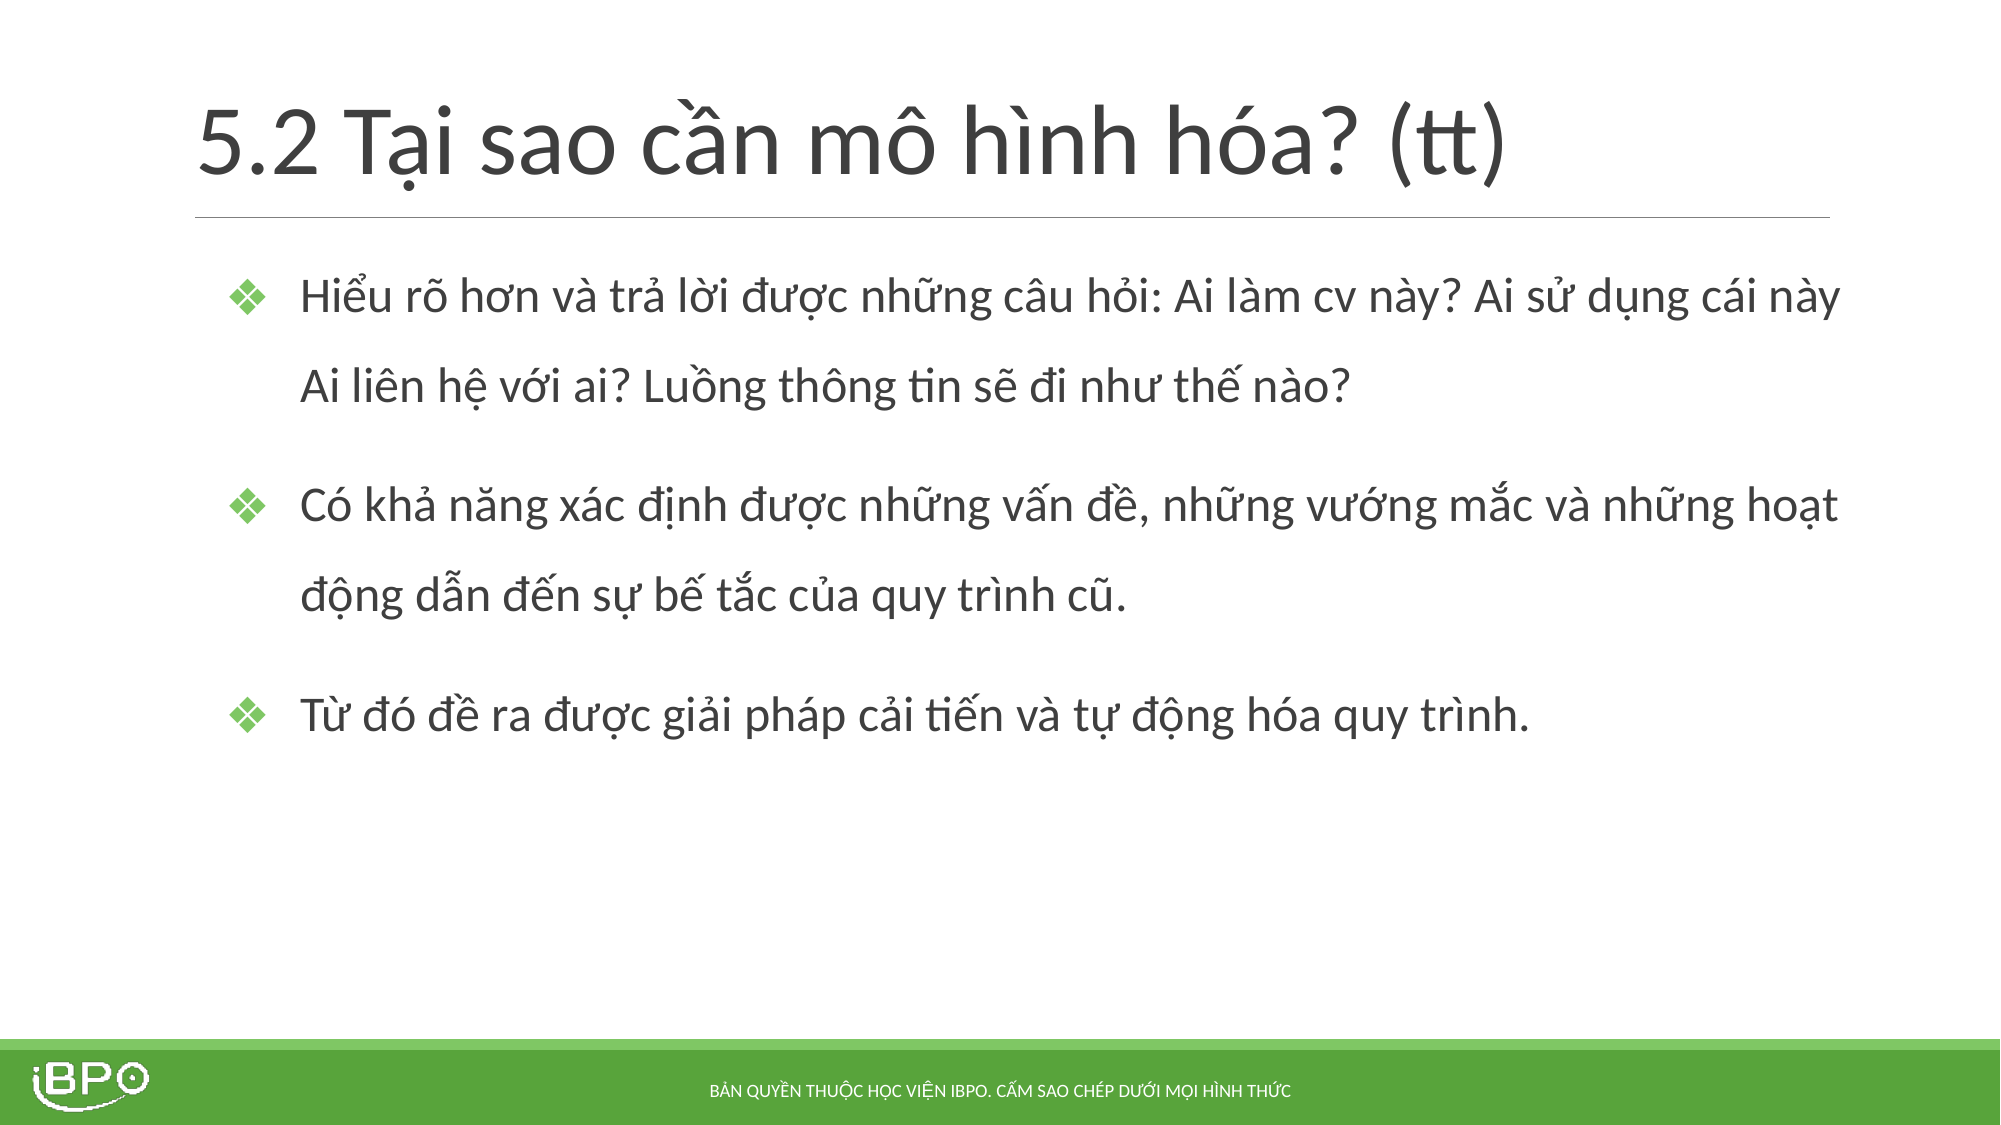

# 5.2 Tại sao cần mô hình hóa? (tt)
Hiểu rõ hơn và trả lời được những câu hỏi: Ai làm cv này? Ai sử dụng cái này Ai liên hệ với ai? Luồng thông tin sẽ đi như thế nào?
Có khả năng xác định được những vấn đề, những vướng mắc và những hoạt động dẫn đến sự bế tắc của quy trình cũ.
Từ đó đề ra được giải pháp cải tiến và tự động hóa quy trình.
BẢN QUYỀN THUỘC HỌC VIỆN IBPO. CẤM SAO CHÉP DƯỚI MỌI HÌNH THỨC